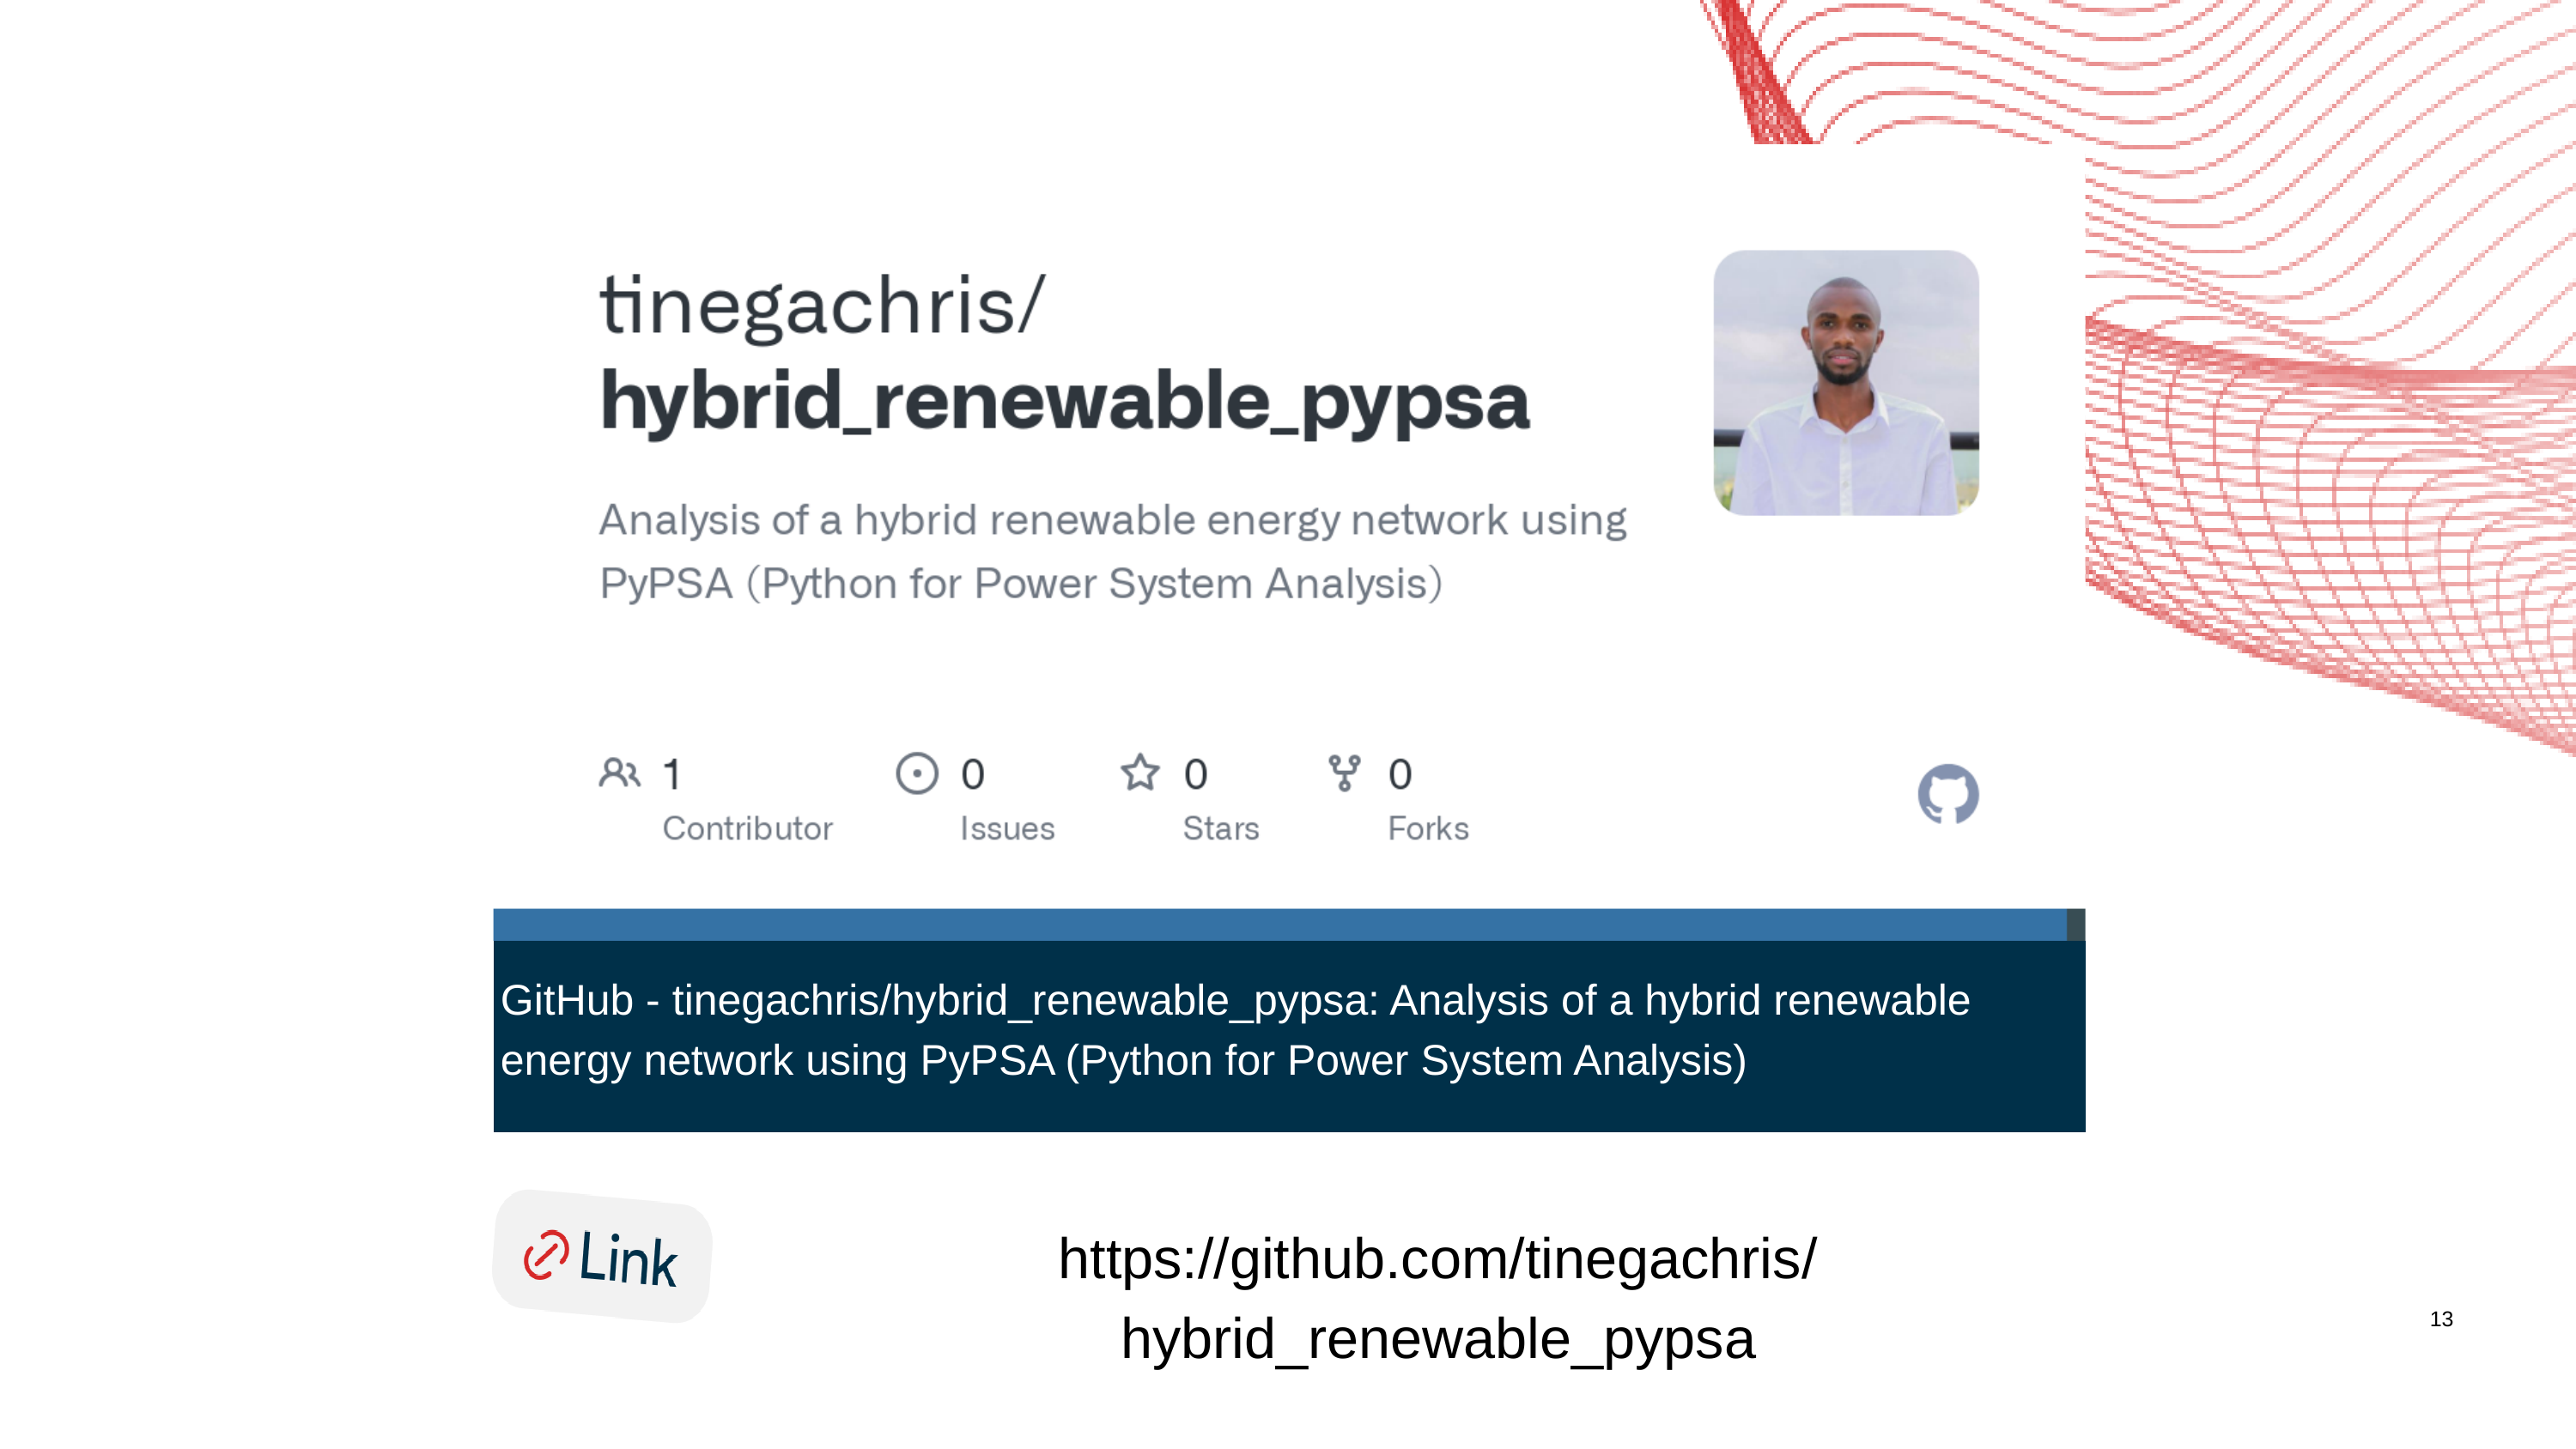

GitHub - tinegachris/hybrid_renewable_pypsa: Analysis of a hybrid renewable energy network using PyPSA (Python for Power System Analysis)

https://github.com/tinegachris/hybrid_renewable_pypsa
13